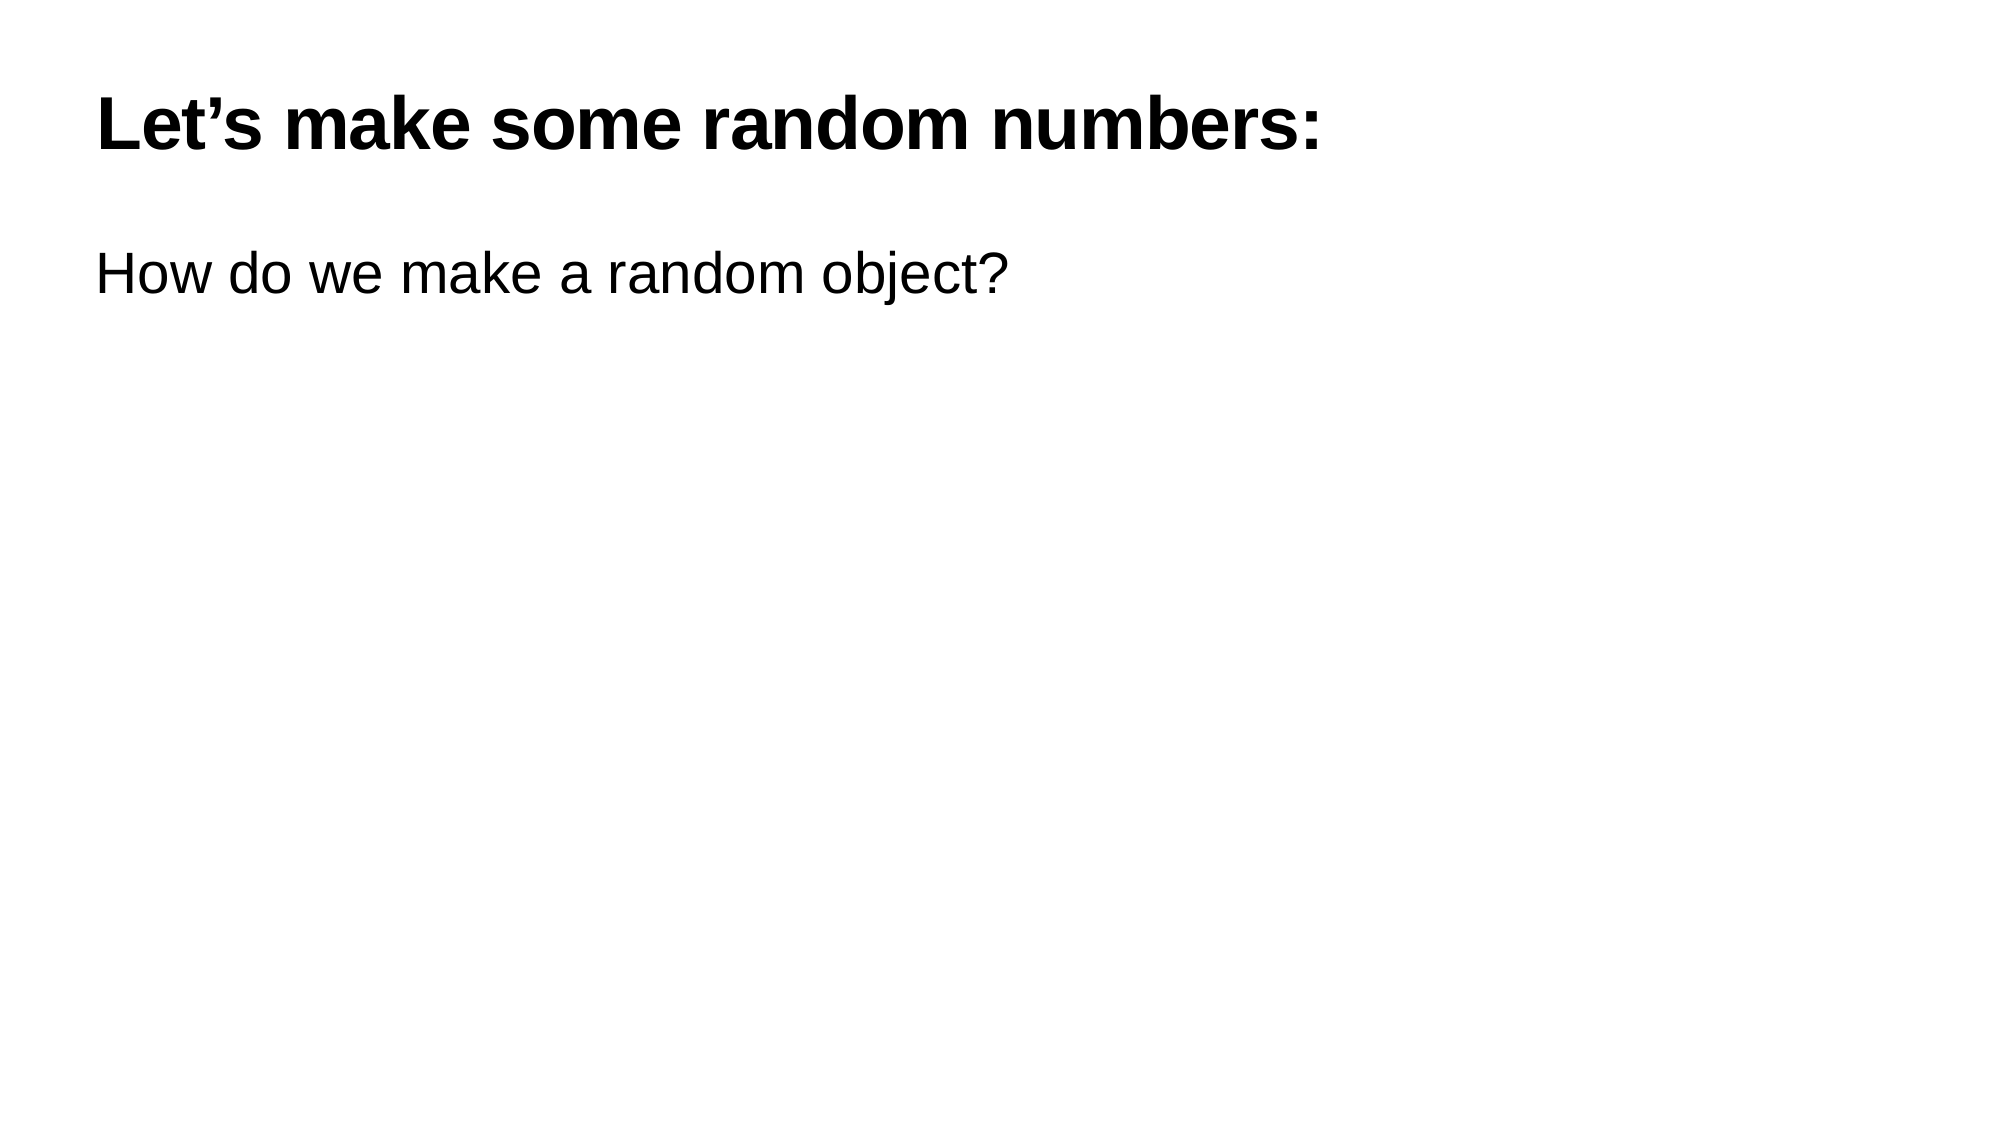

# Let’s make some random numbers:
How do we make a random object?